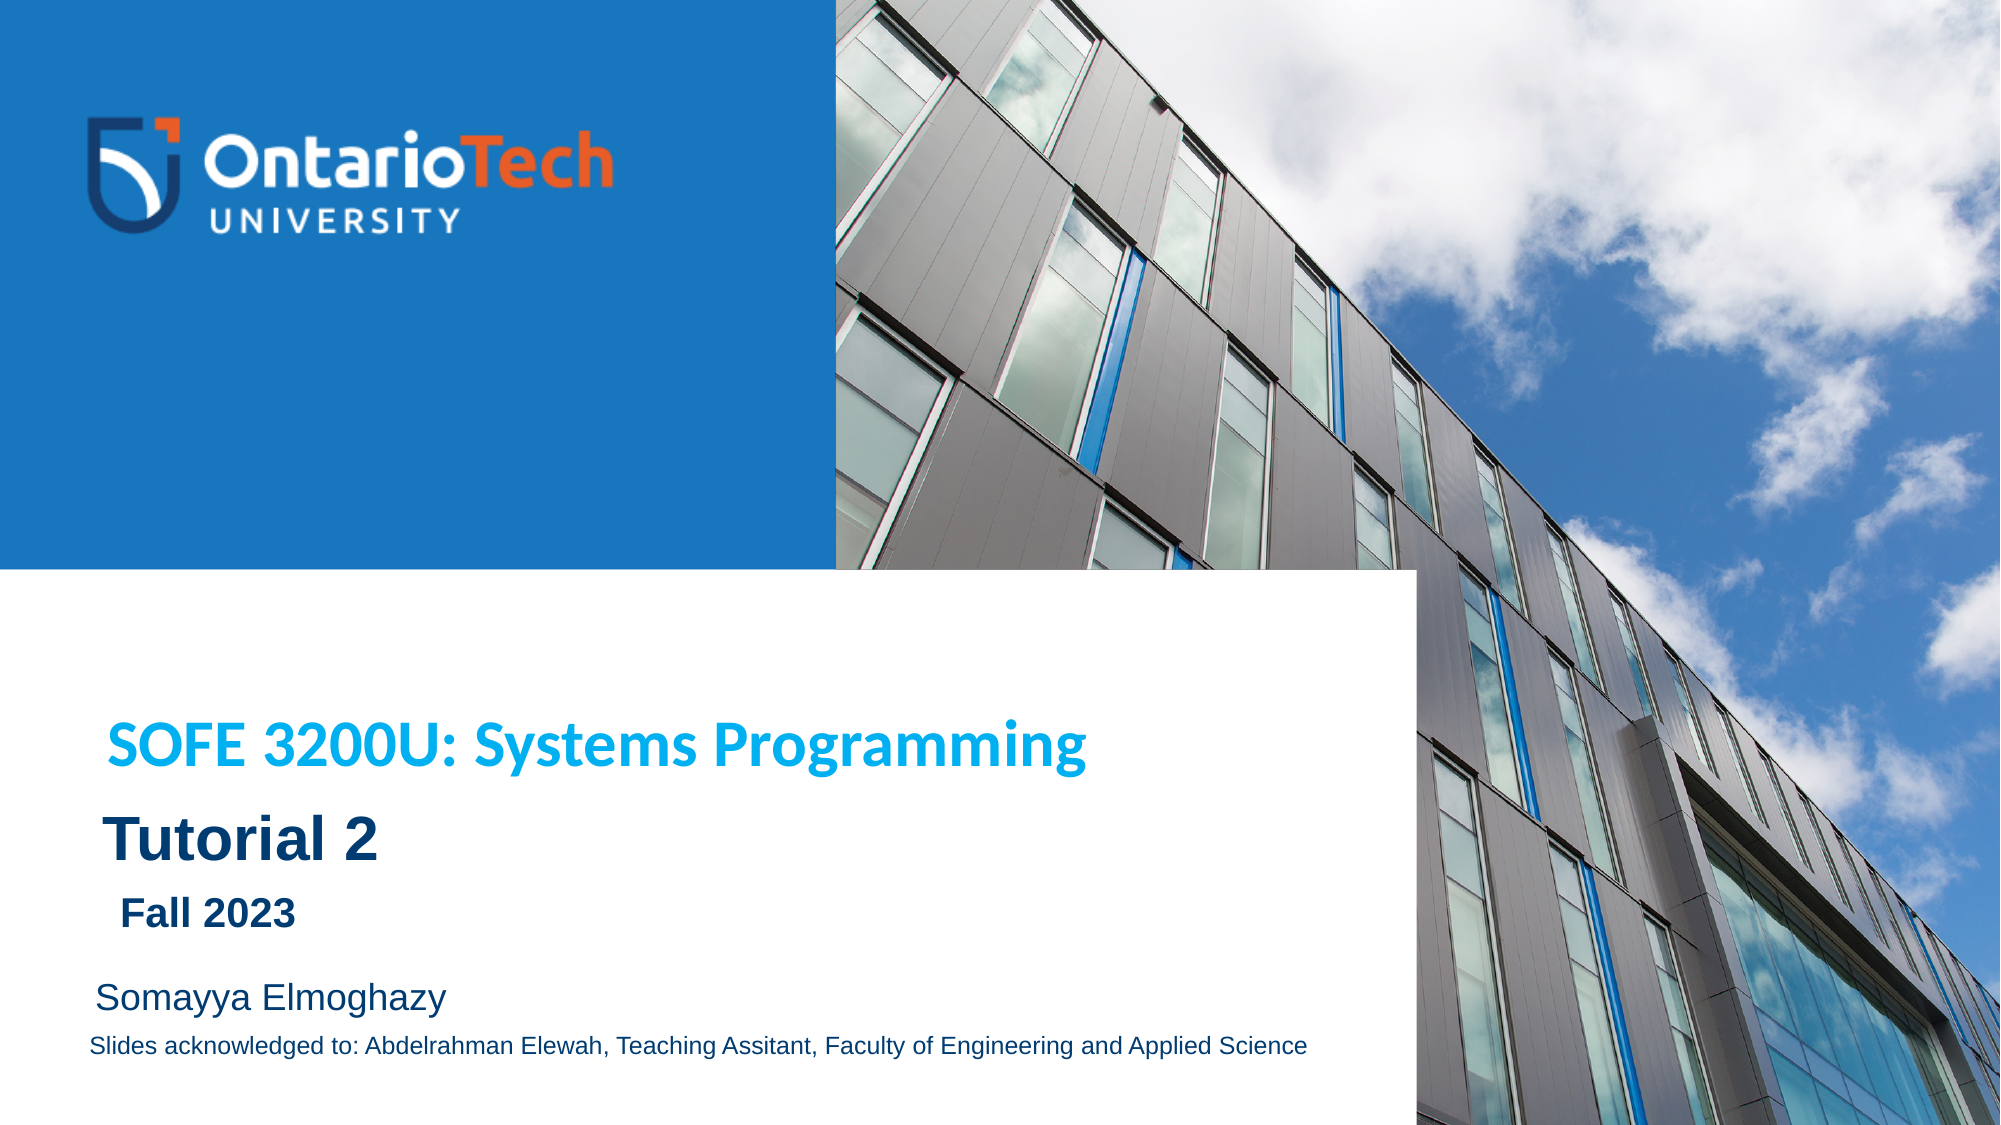

SOFE 3200U: Systems Programming
# Tutorial 2 Fall 2023
Somayya Elmoghazy
Slides acknowledged to: Abdelrahman Elewah, Teaching Assitant, Faculty of Engineering and Applied Science